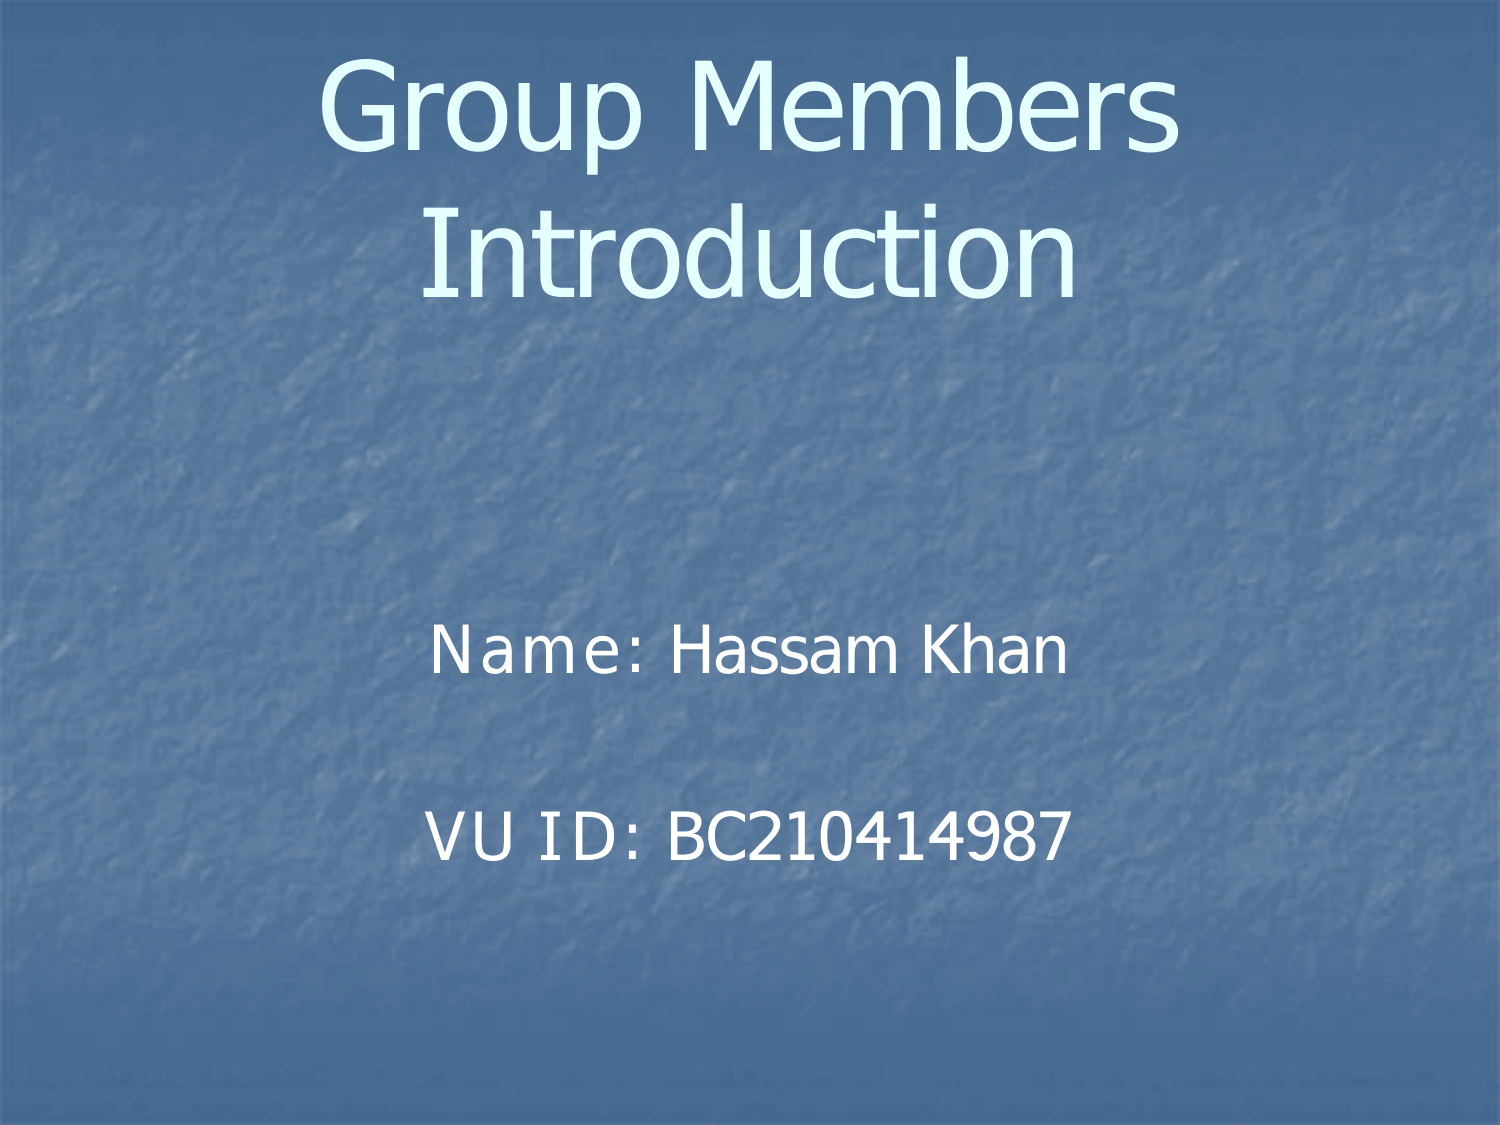

# Group Members Introduction

Name: Hassam Khan

VU ID: BC210414987